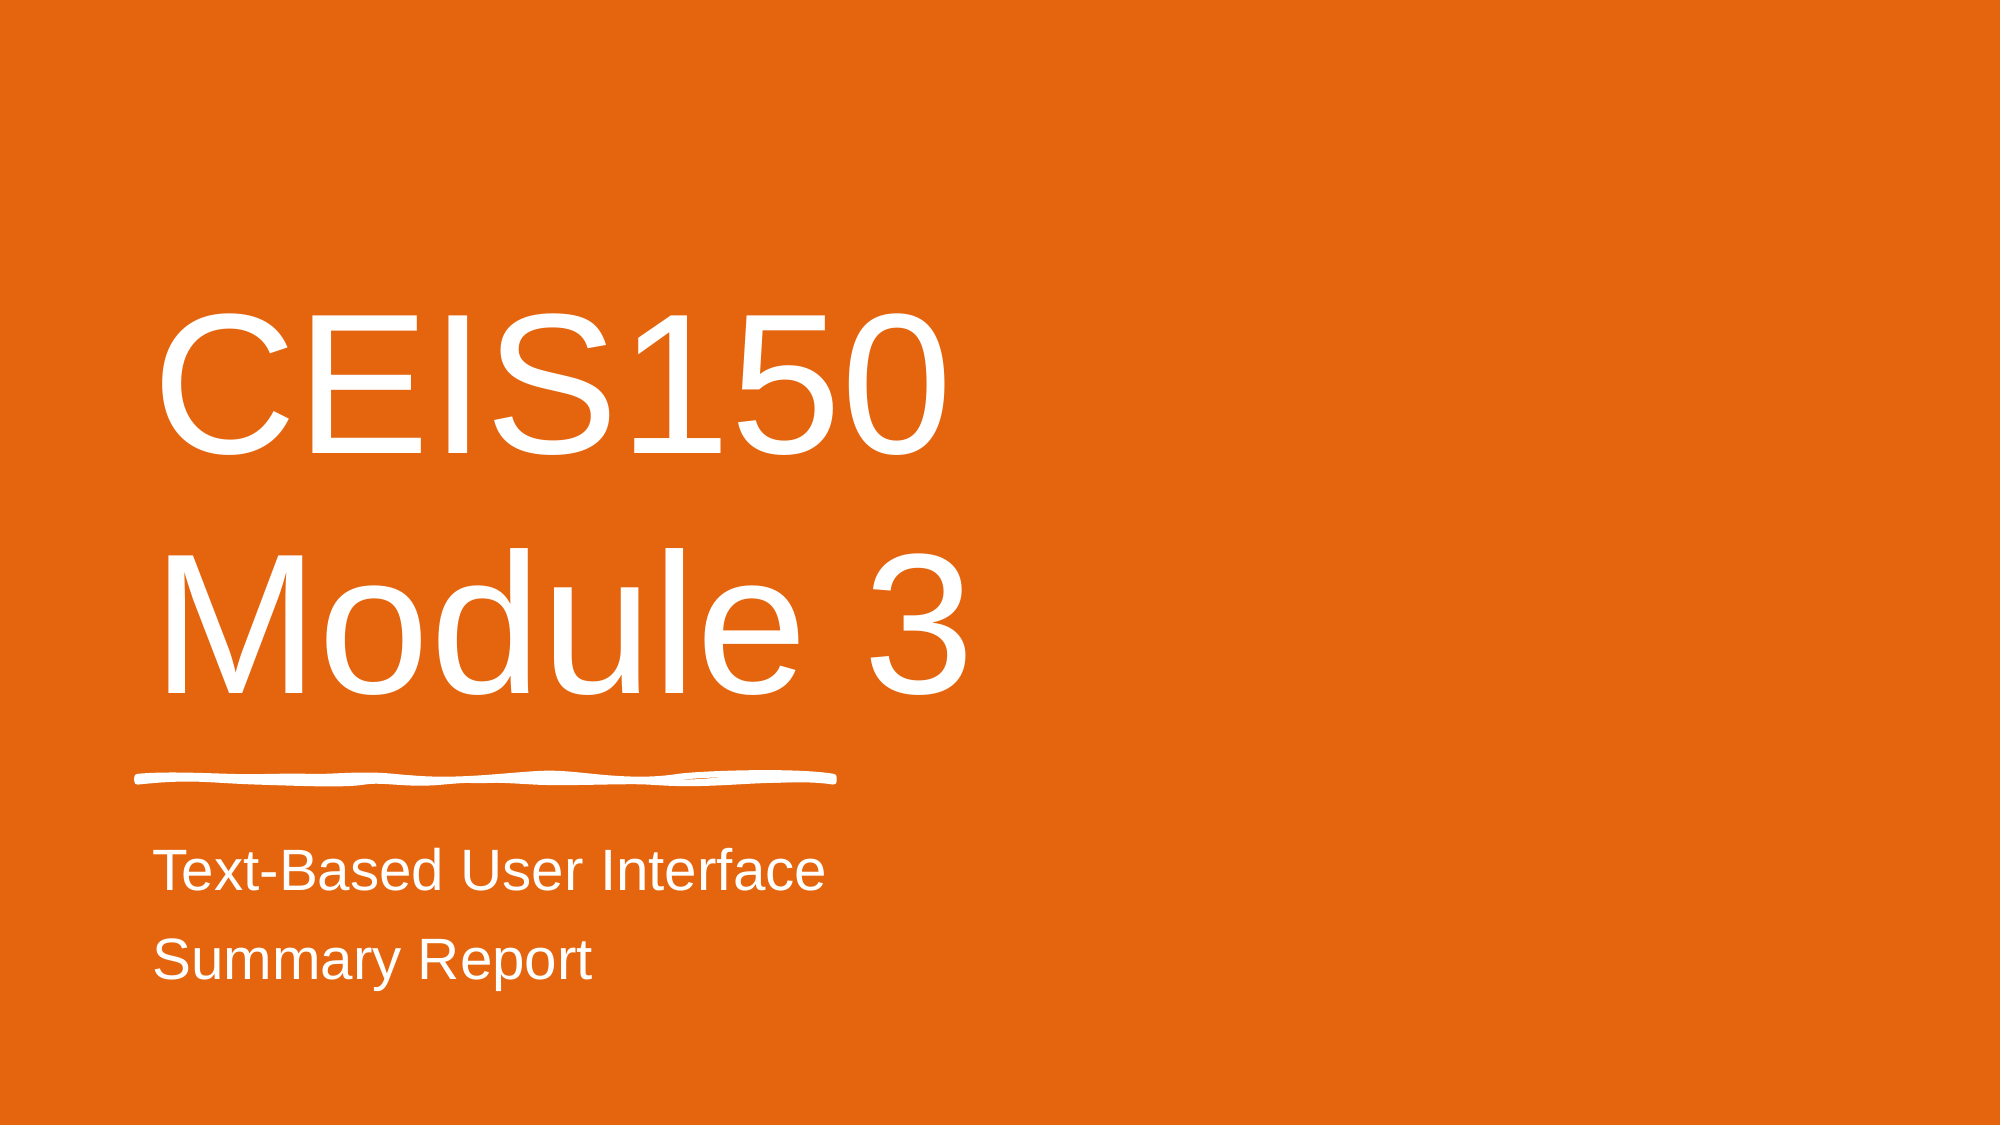

# CEIS150 Module 3

Text-Based User Interface
Summary Report